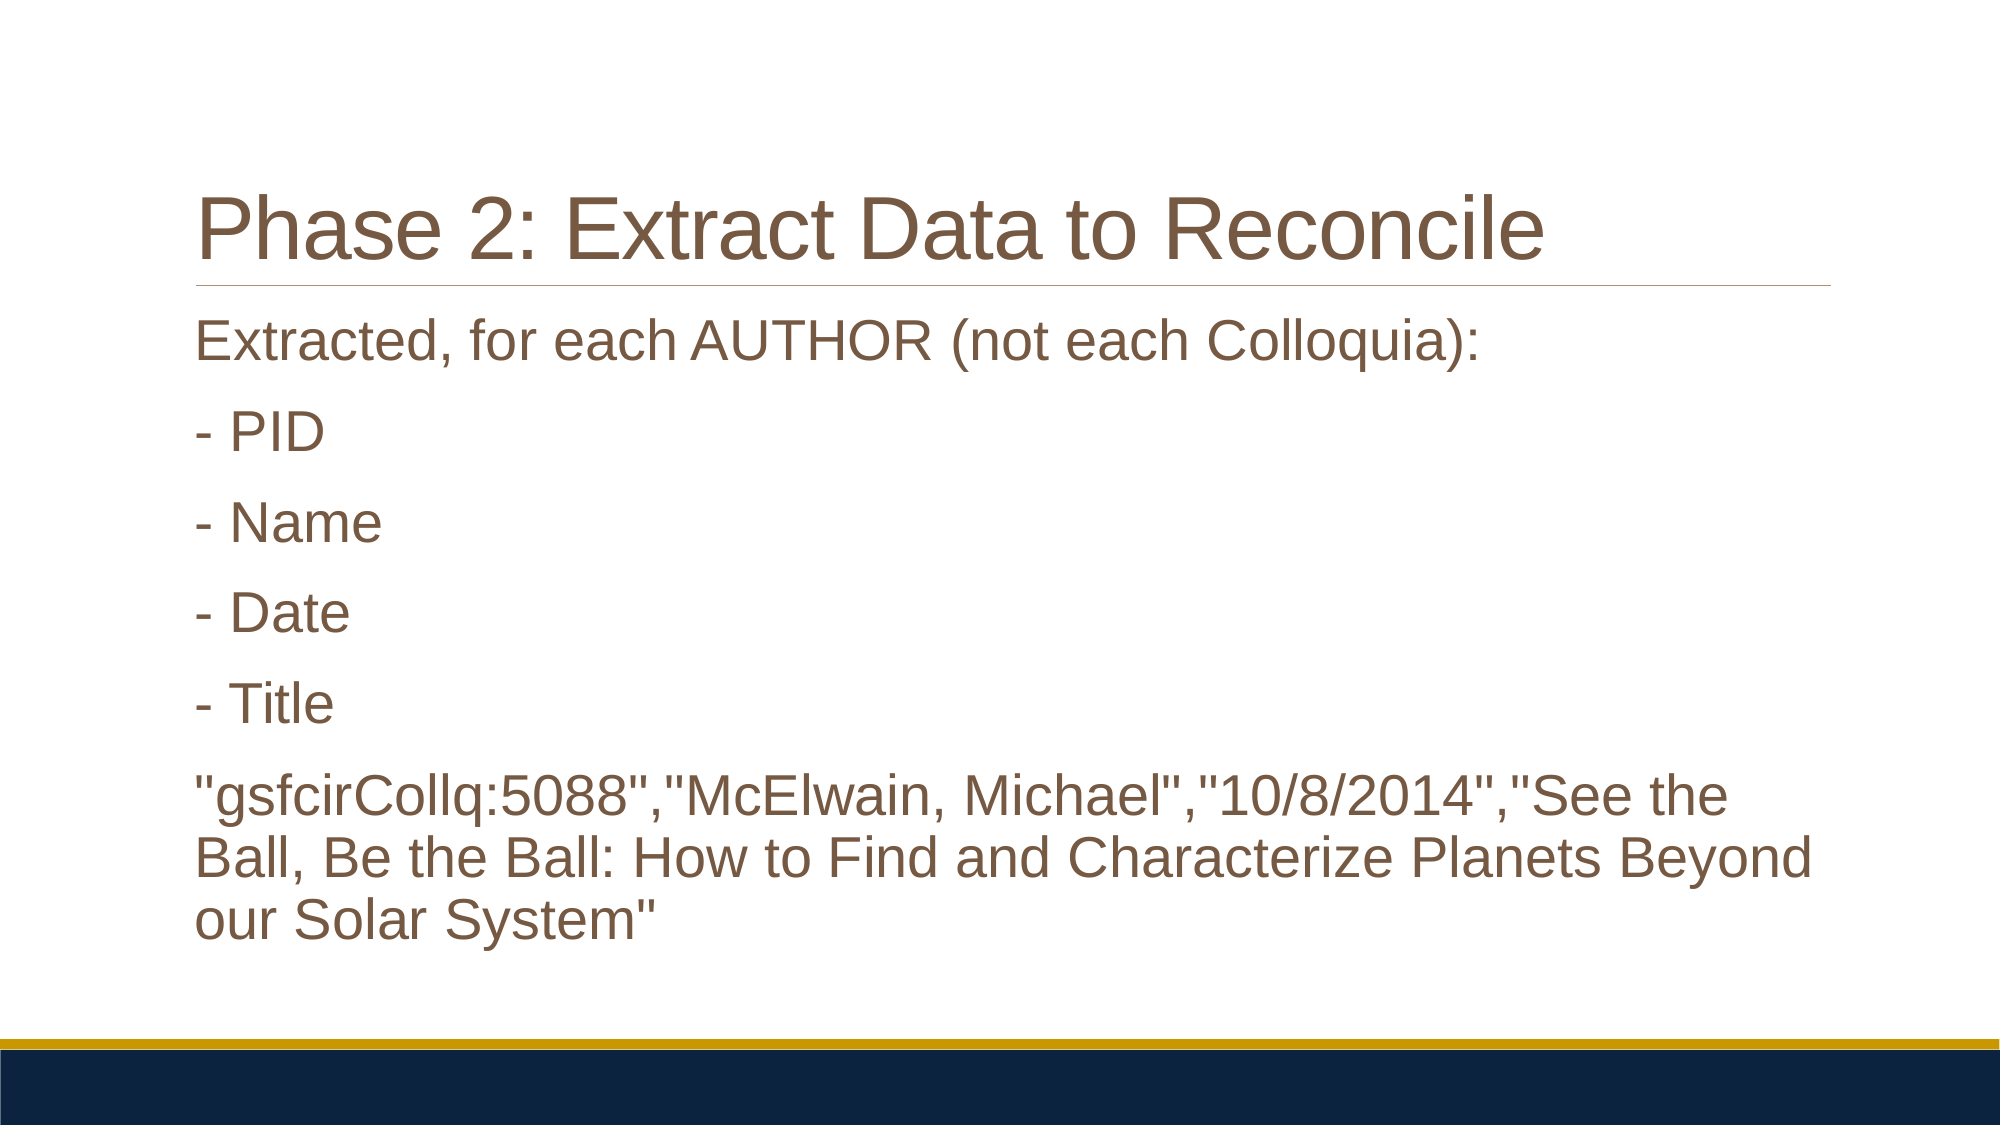

# Phase 2: Extract Data to Reconcile
Extracted, for each AUTHOR (not each Colloquia):
- PID
- Name
- Date
- Title
"gsfcirCollq:5088","McElwain, Michael","10/8/2014","See the Ball, Be the Ball: How to Find and Characterize Planets Beyond our Solar System"